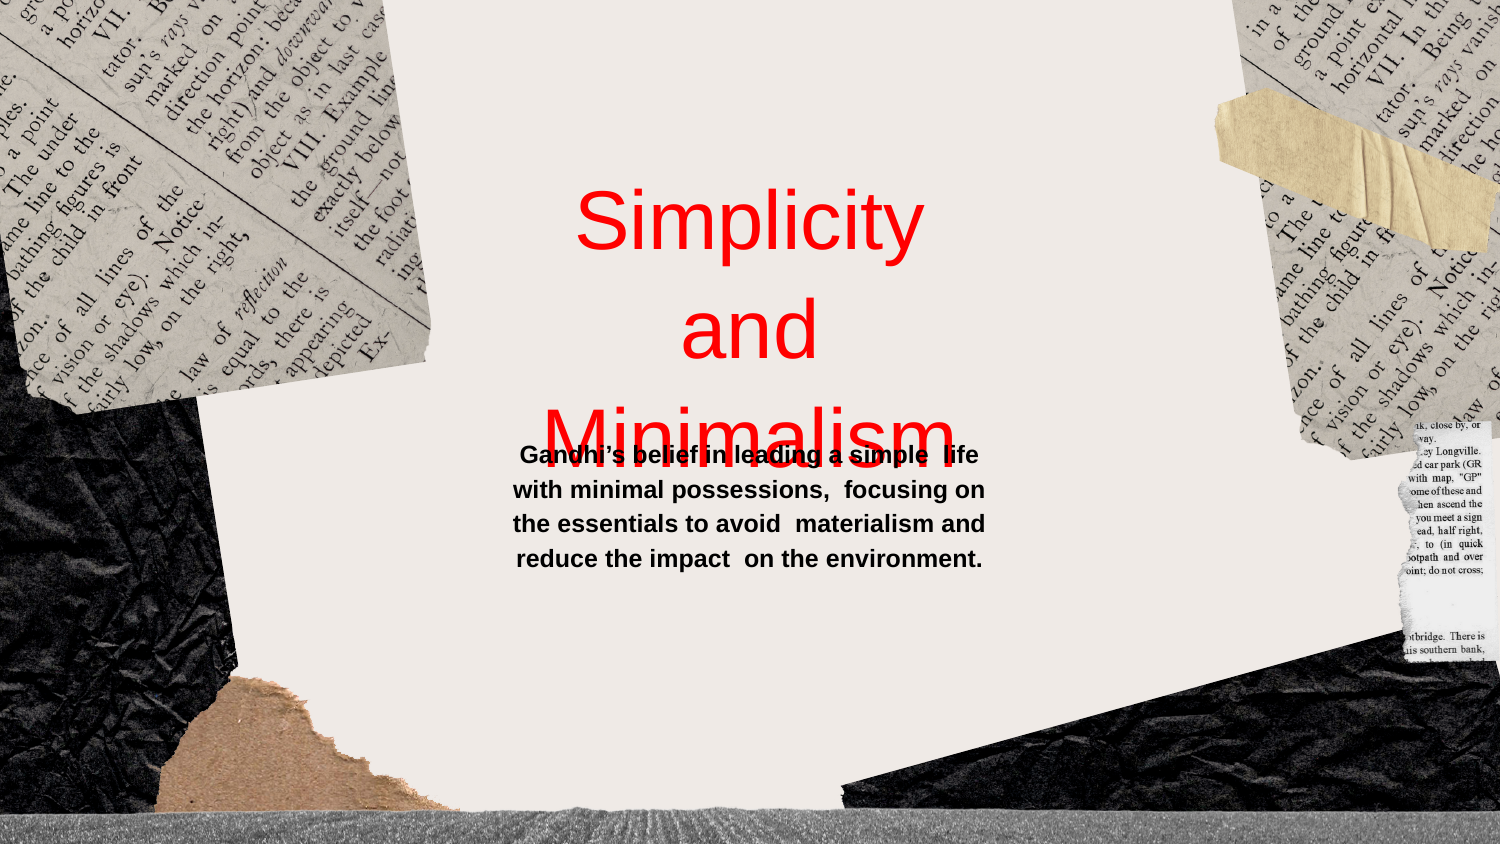

Simplicity and Minimalism

Gandhi’s belief in leading a simple  life with minimal possessions,  focusing on the essentials to avoid  materialism and reduce the impact  on the environment.